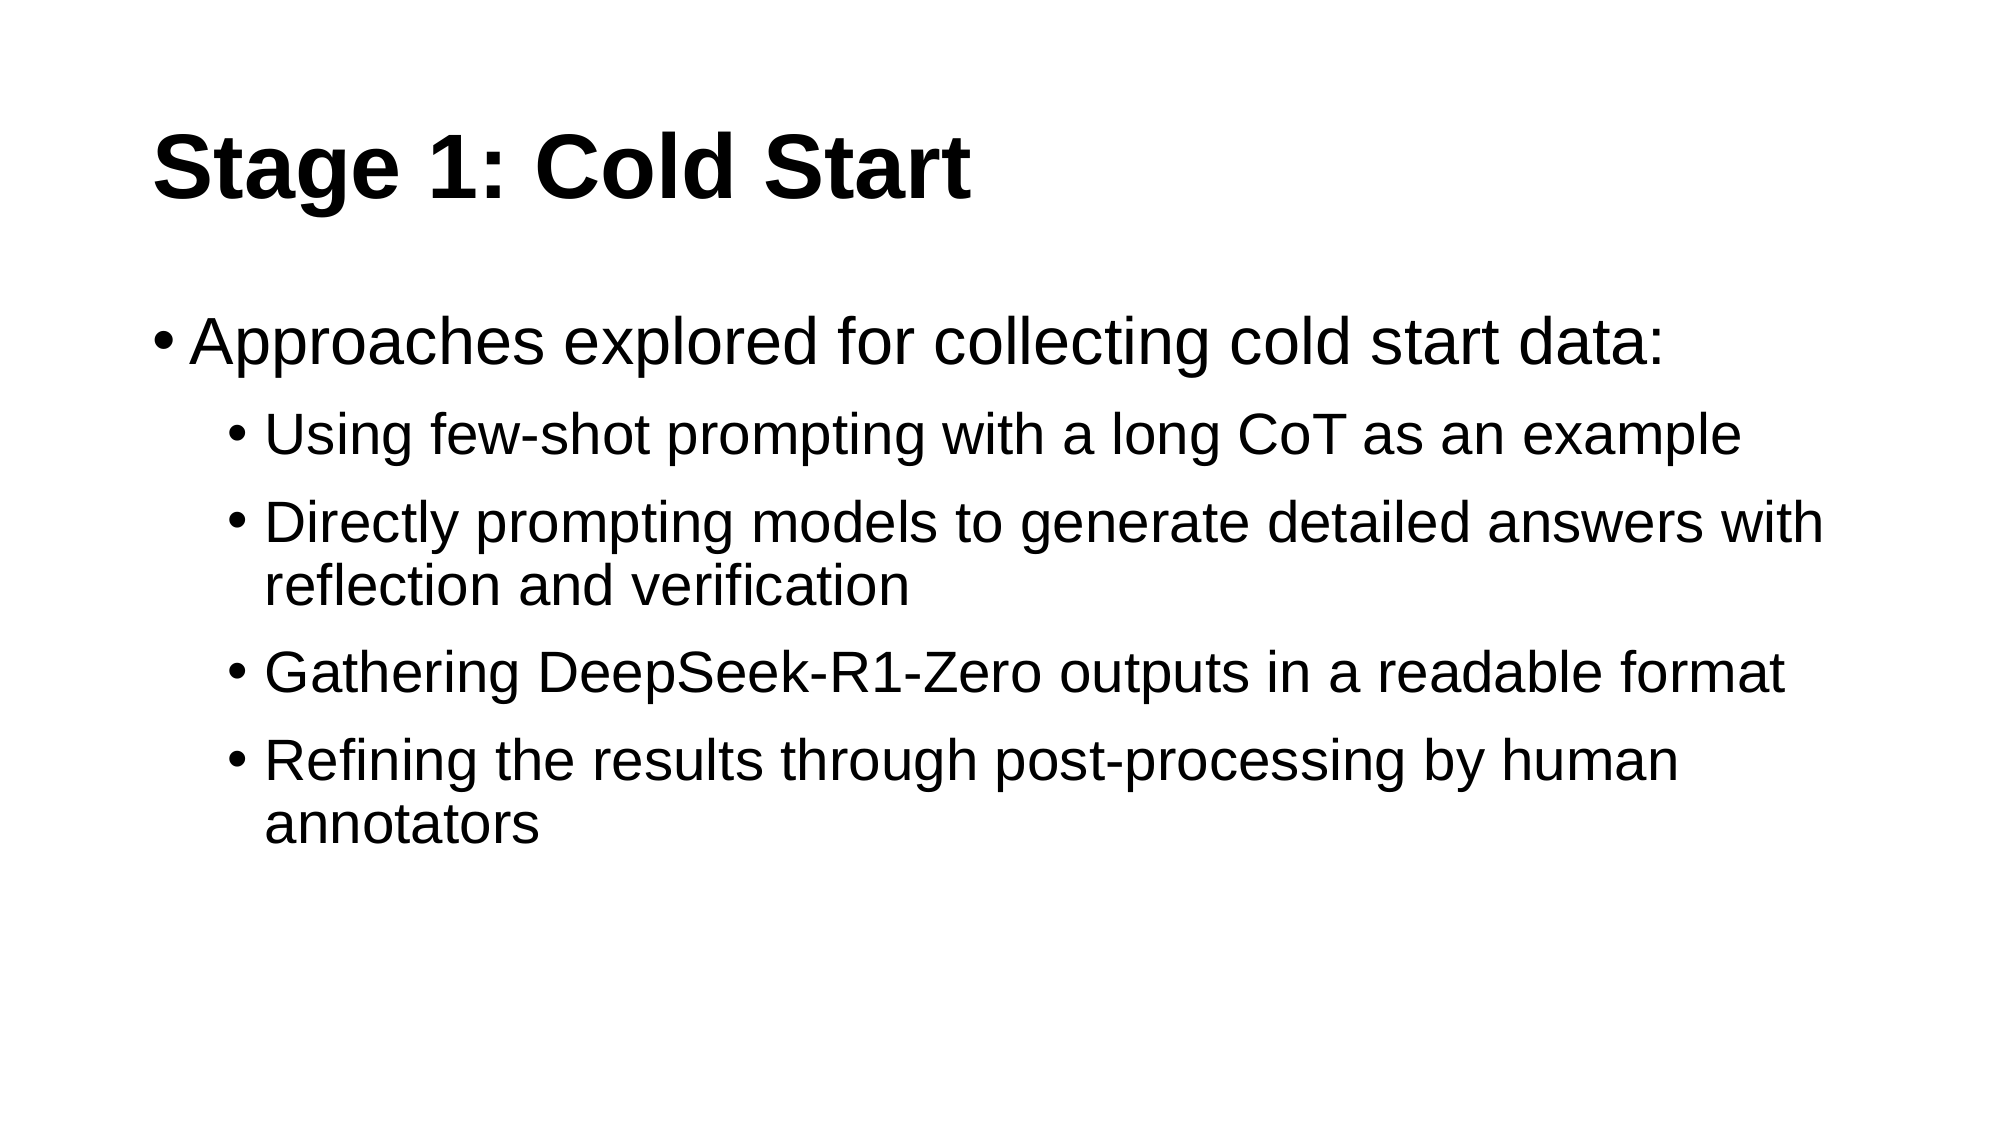

# Stage 1: Cold Start
Approaches explored for collecting cold start data:
Using few-shot prompting with a long CoT as an example
Directly prompting models to generate detailed answers with reflection and verification
Gathering DeepSeek-R1-Zero outputs in a readable format
Refining the results through post-processing by human annotators